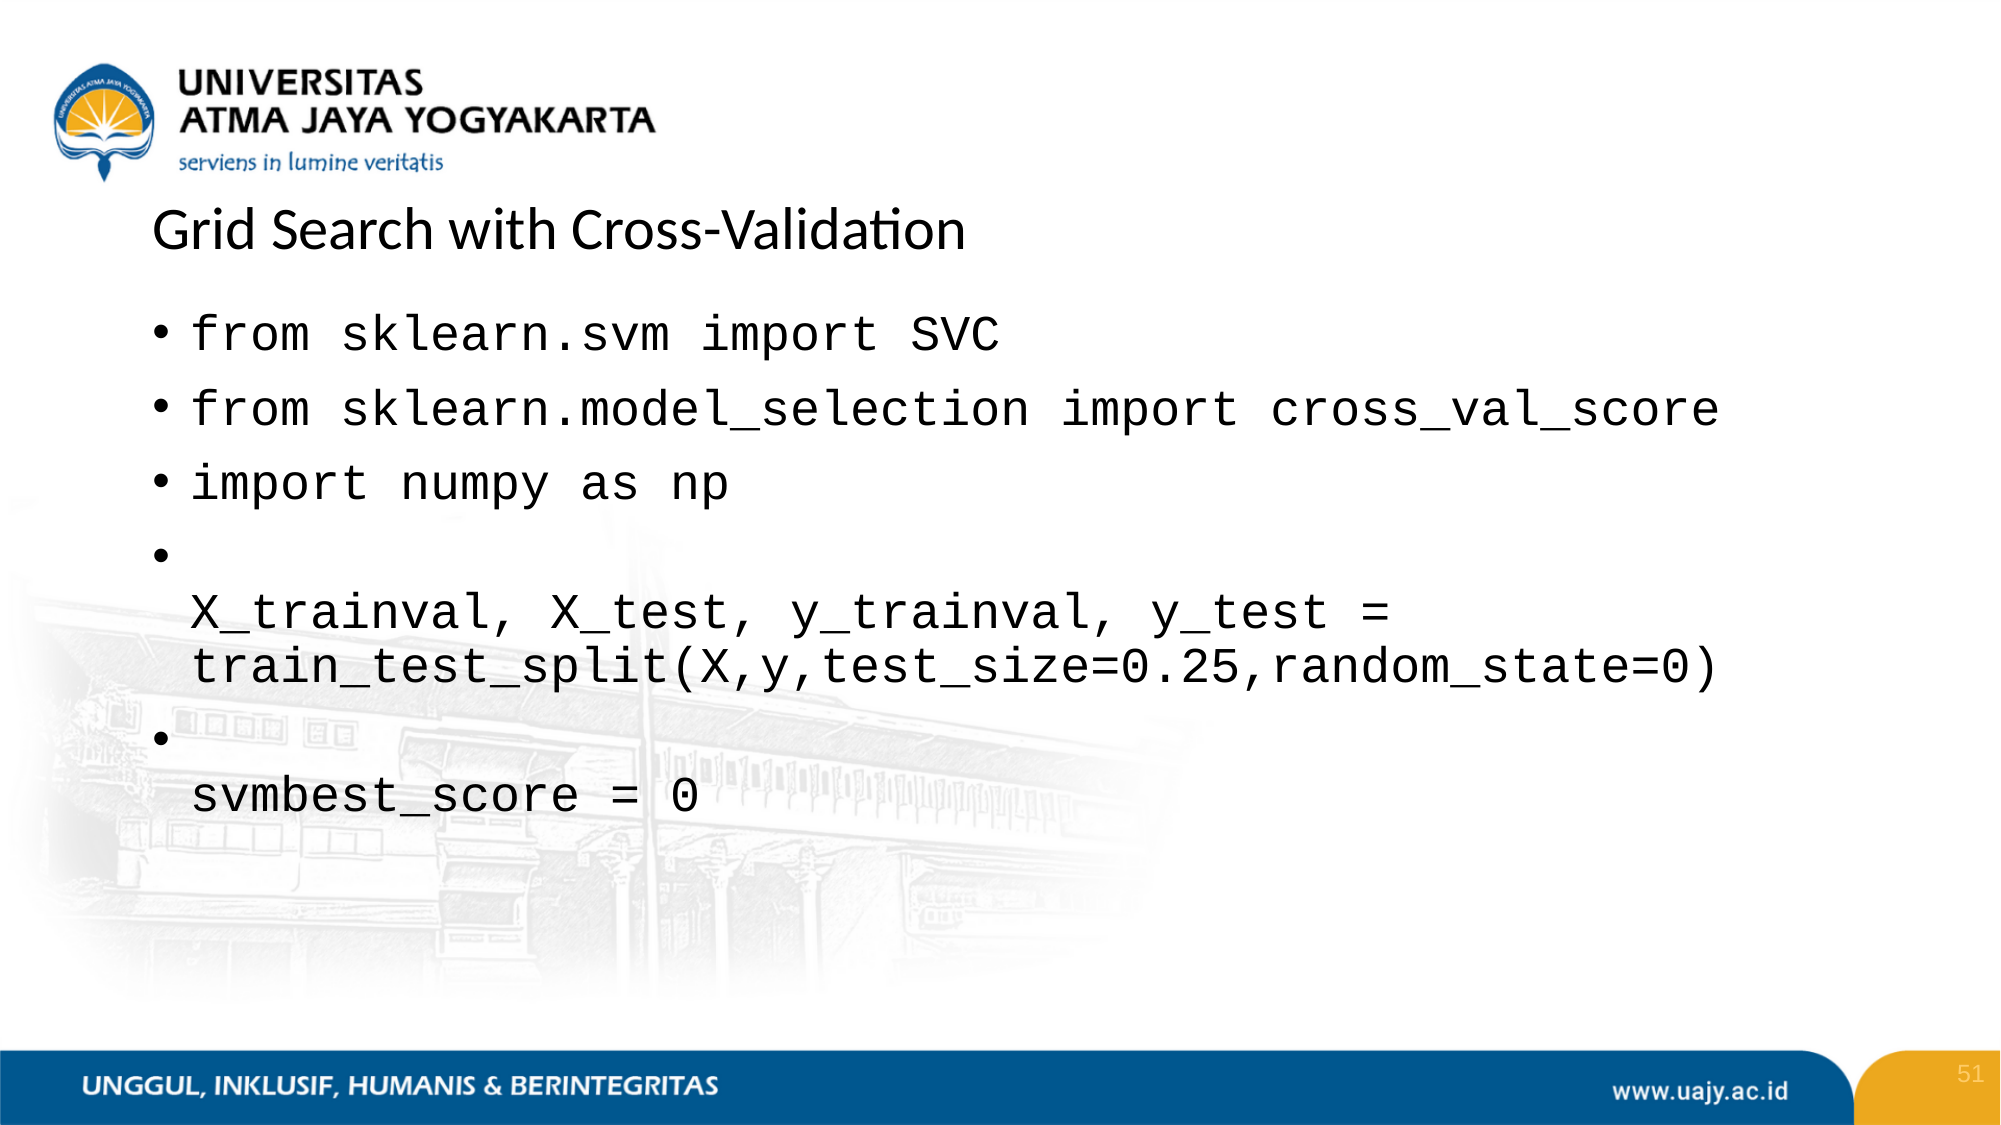

# Grid Search with Cross-Validation
from sklearn.svm import SVC
from sklearn.model_selection import cross_val_score
import numpy as np
X_trainval, X_test, y_trainval, y_test = train_test_split(X,y,test_size=0.25,random_state=0)
svmbest_score = 0

51